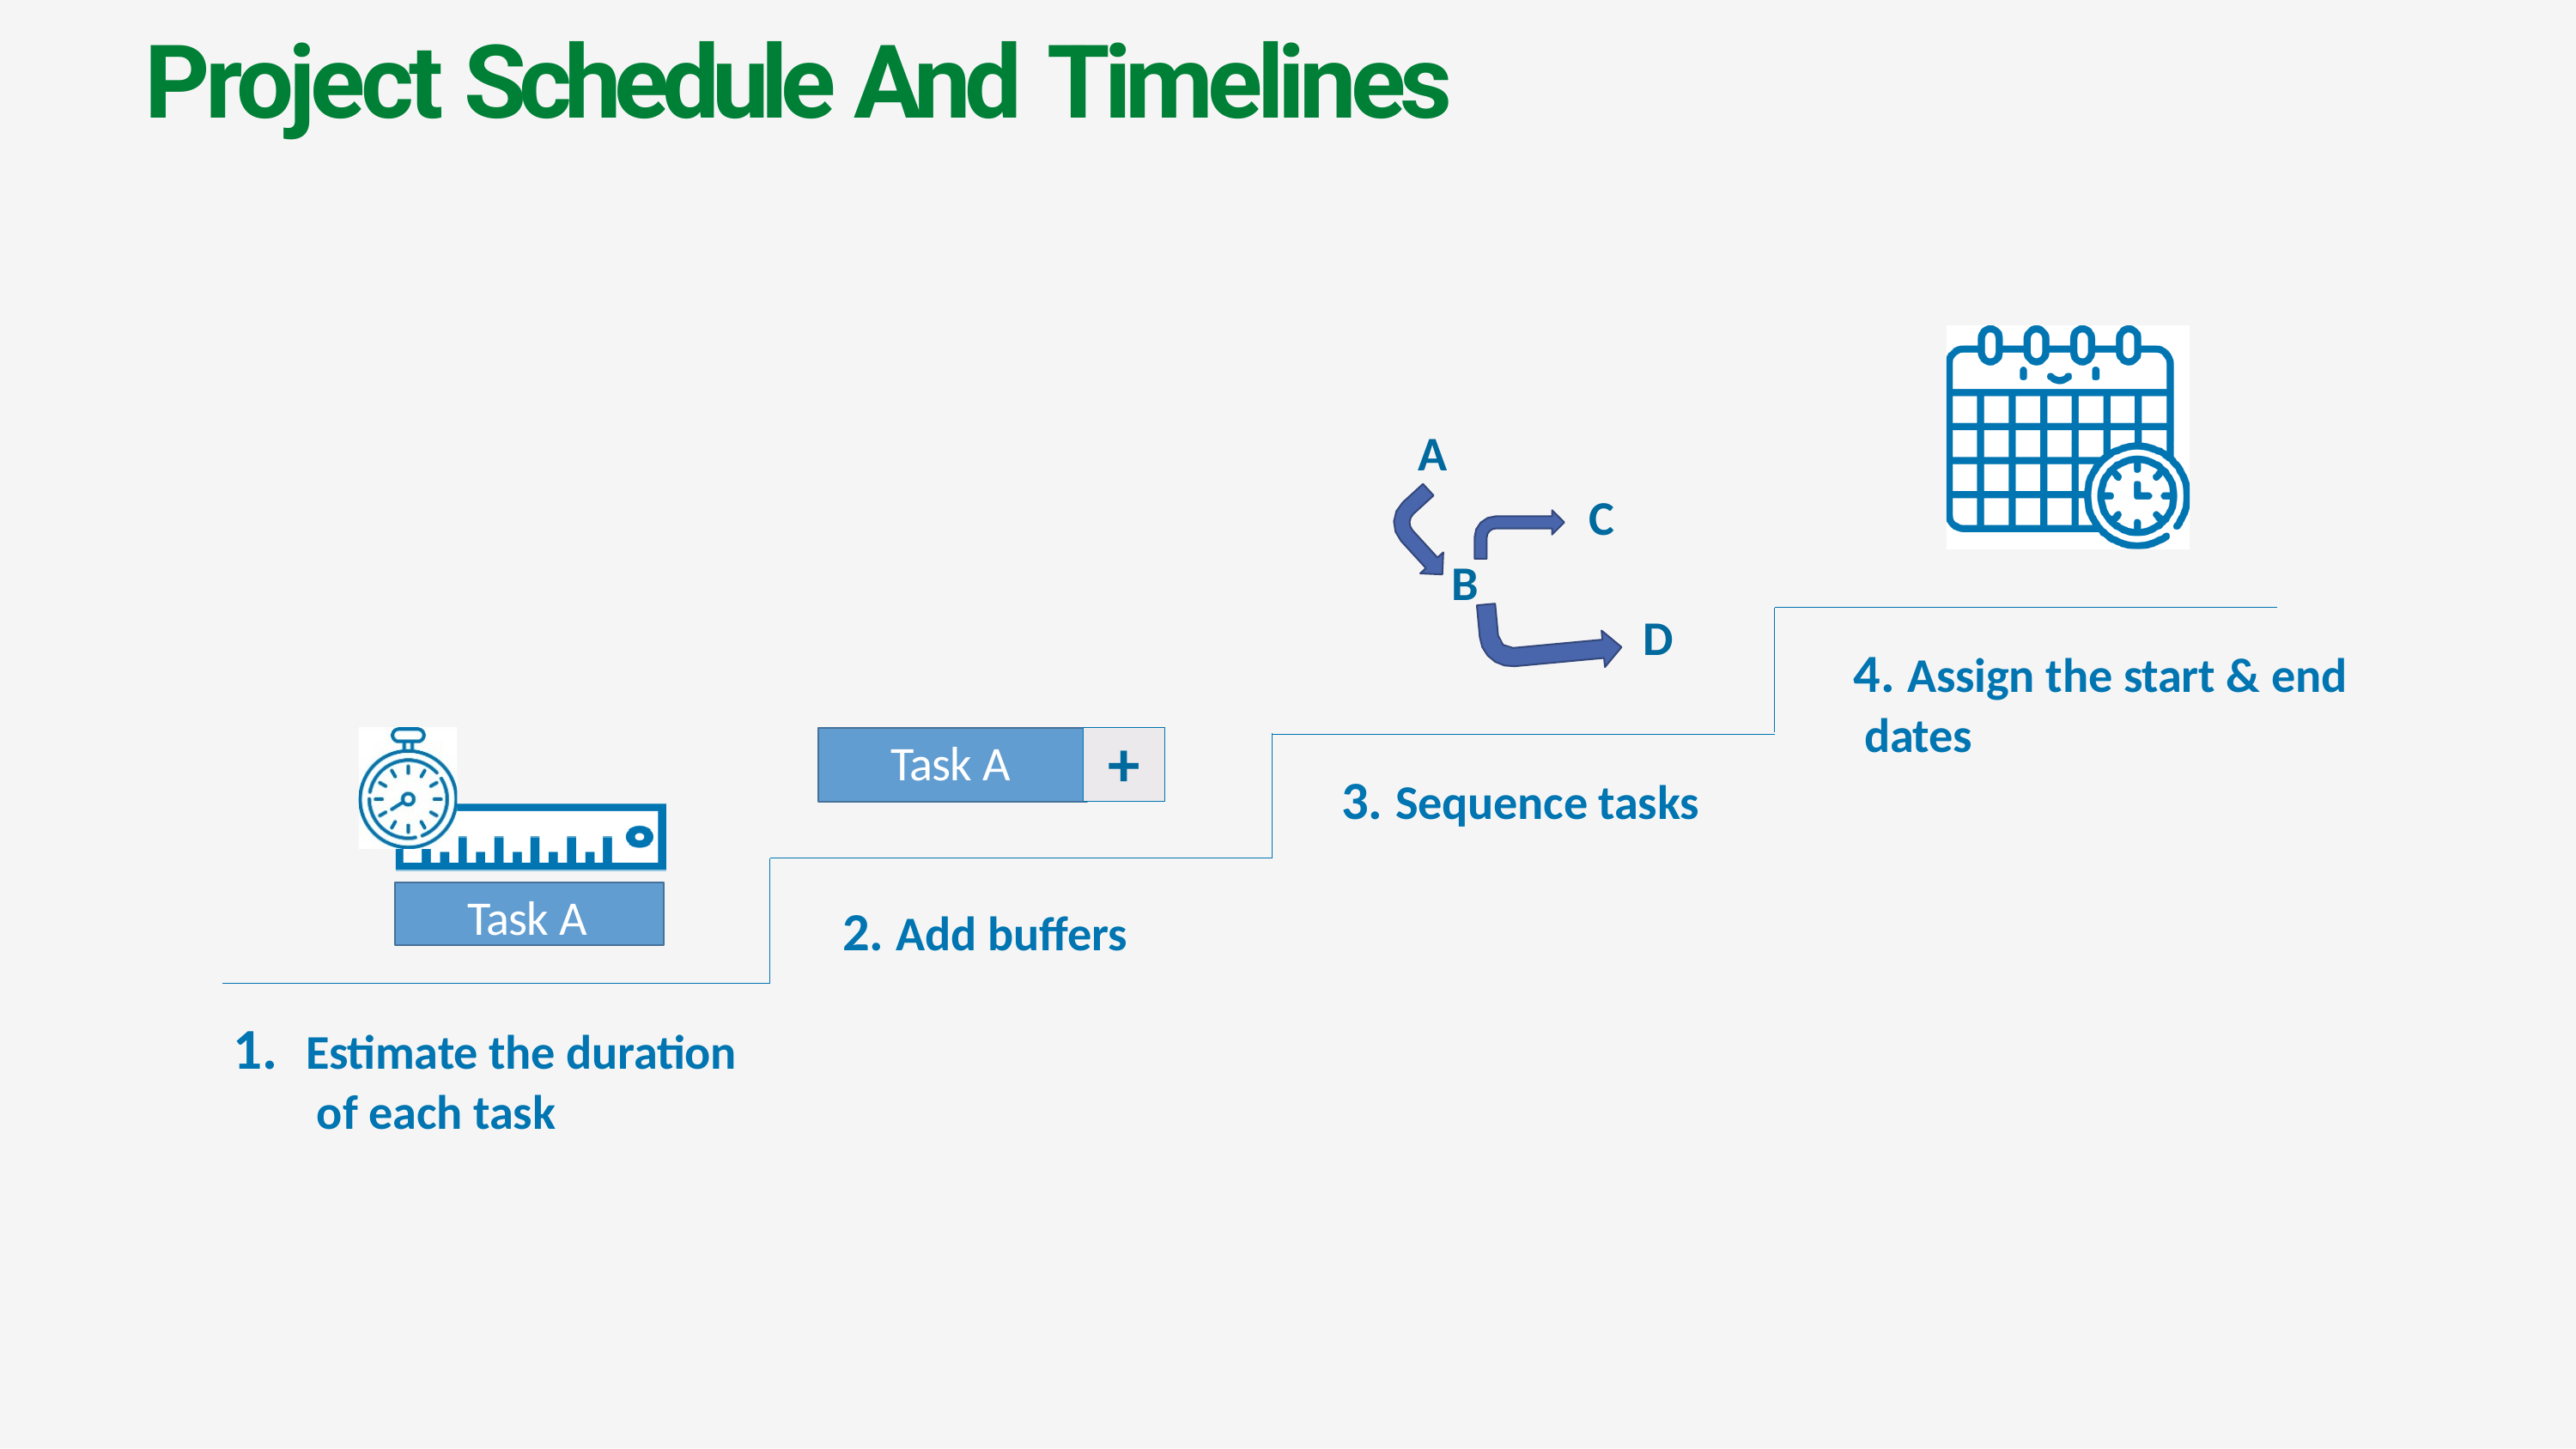

# Project Schedule And Timelines

A
C
B

D

4. Assign the start & end  dates

+
Task A
3. Sequence tasks
Task A
2. Add buffers
1.	Estimate the duration  of each task
11